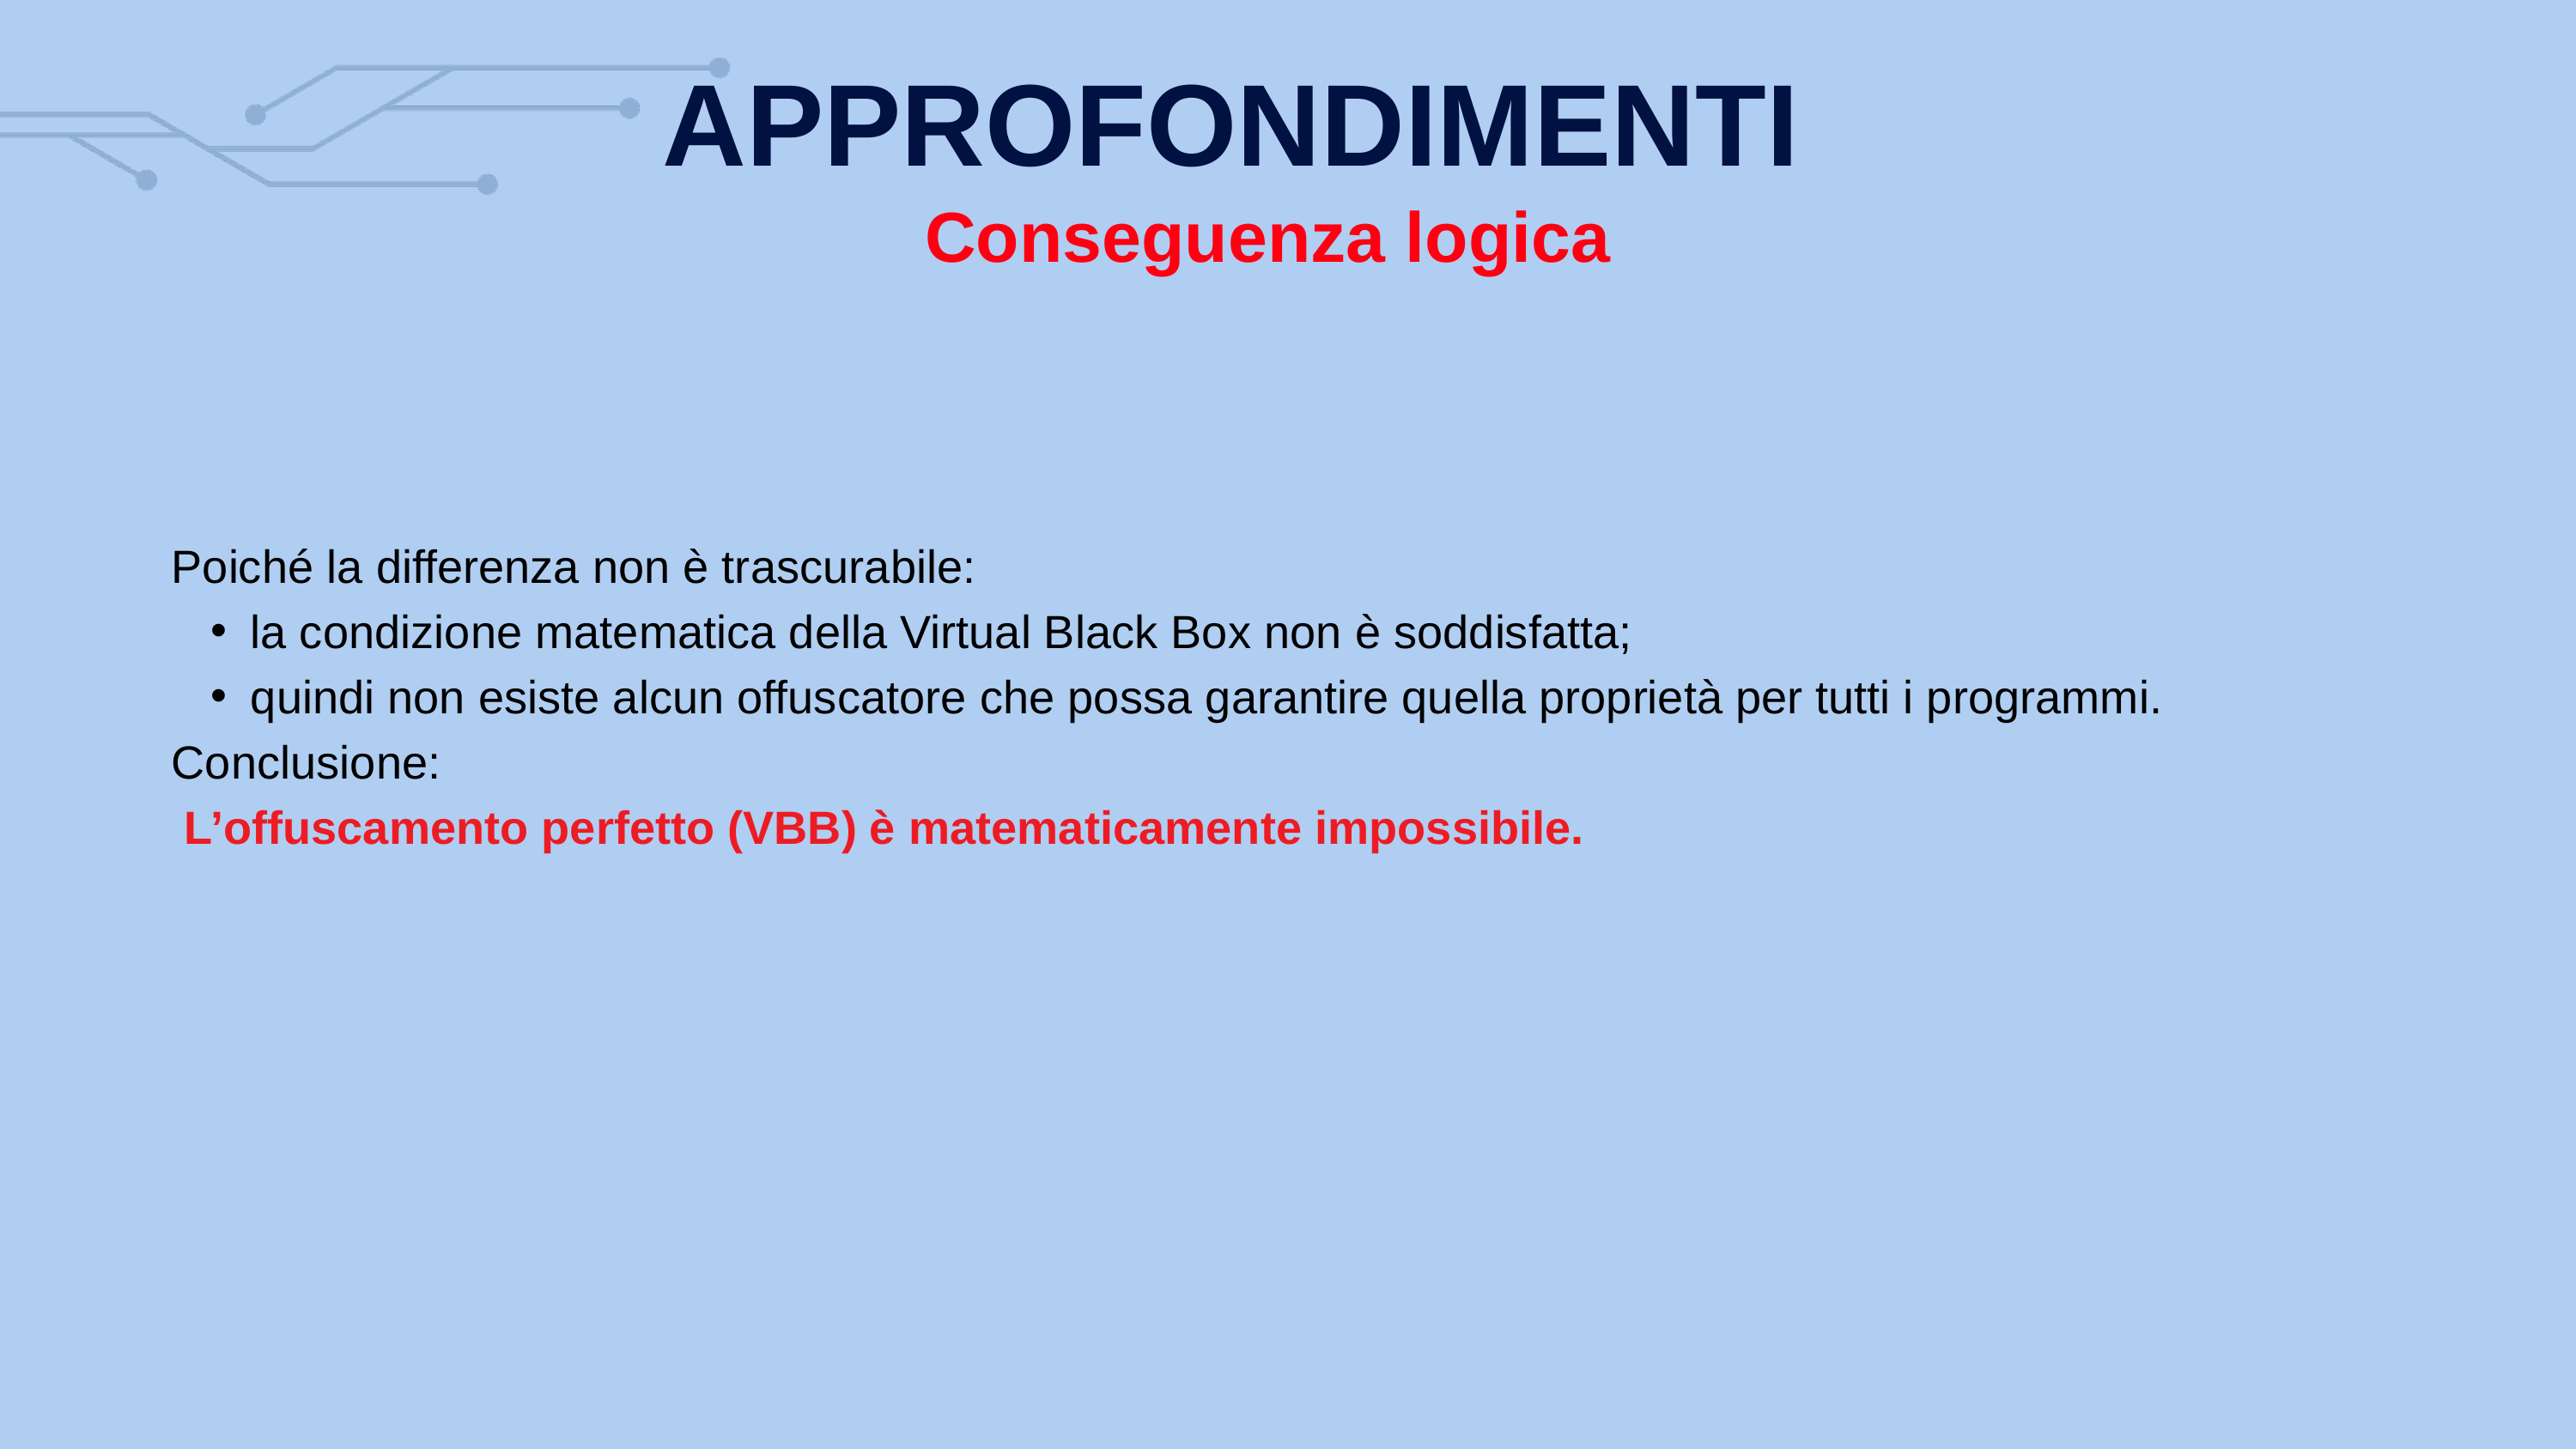

APPROFONDIMENTI
Conseguenza logica
Poiché la differenza non è trascurabile:
la condizione matematica della Virtual Black Box non è soddisfatta;
quindi non esiste alcun offuscatore che possa garantire quella proprietà per tutti i programmi.
Conclusione:
 L’offuscamento perfetto (VBB) è matematicamente impossibile.